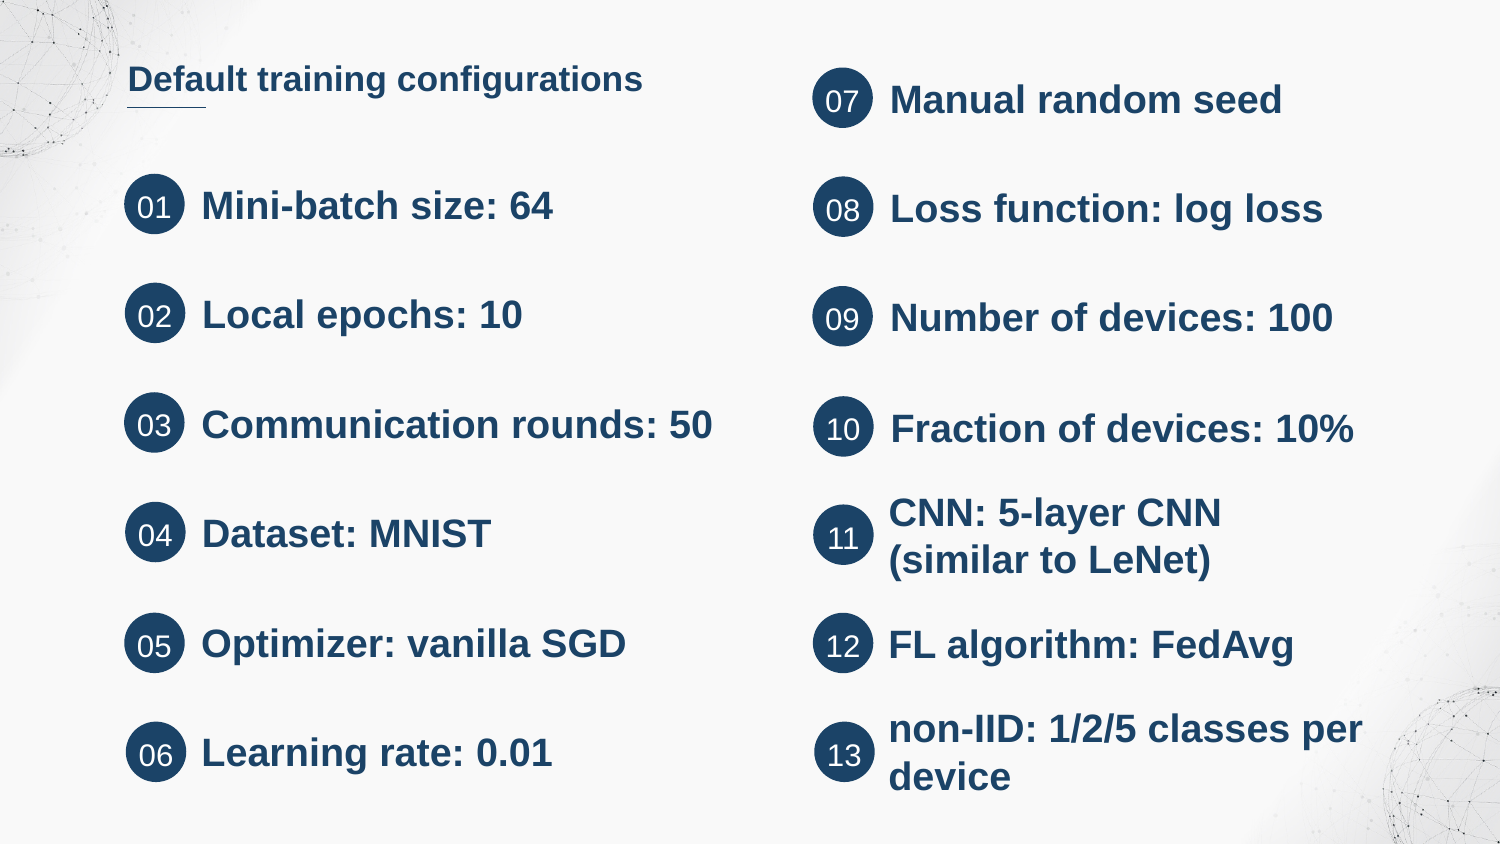

Default training configurations

07
Manual random seed

01
Mini-batch size: 64

08
Loss function: log loss

02
Local epochs: 10

09
Number of devices: 100

03
Communication rounds: 50

10
Fraction of devices: 10%
CNN: 5-layer CNN (similar to LeNet)

04
Dataset: MNIST

11

05
Optimizer: vanilla SGD

12
FL algorithm: FedAvg
non-IID: 1/2/5 classes per device

06
Learning rate: 0.01

13